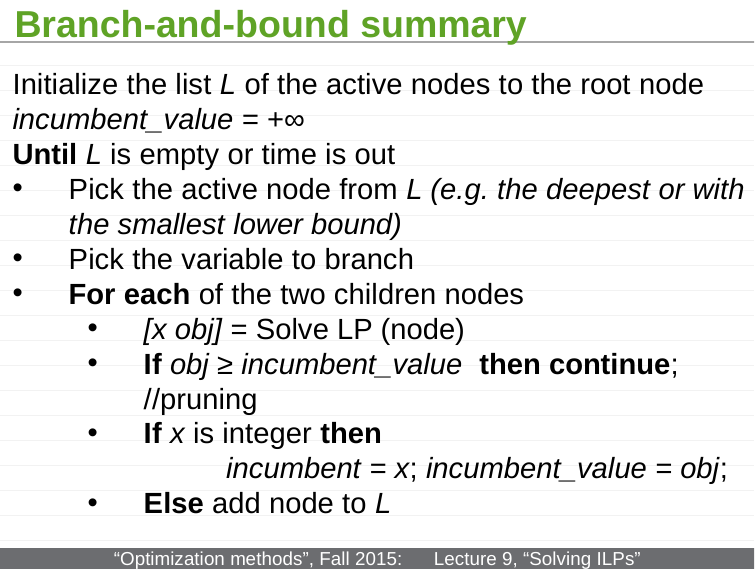

# Branch-and-bound summary
Initialize the list L of the active nodes to the root node
incumbent_value = +∞
Until L is empty or time is out
Pick the active node from L (e.g. the deepest or with the smallest lower bound)
Pick the variable to branch
For each of the two children nodes
[x obj] = Solve LP (node)
If obj ≥ incumbent_value  then continue; //pruning
If x is integer then
          incumbent = x; incumbent_value = obj;
Else add node to L